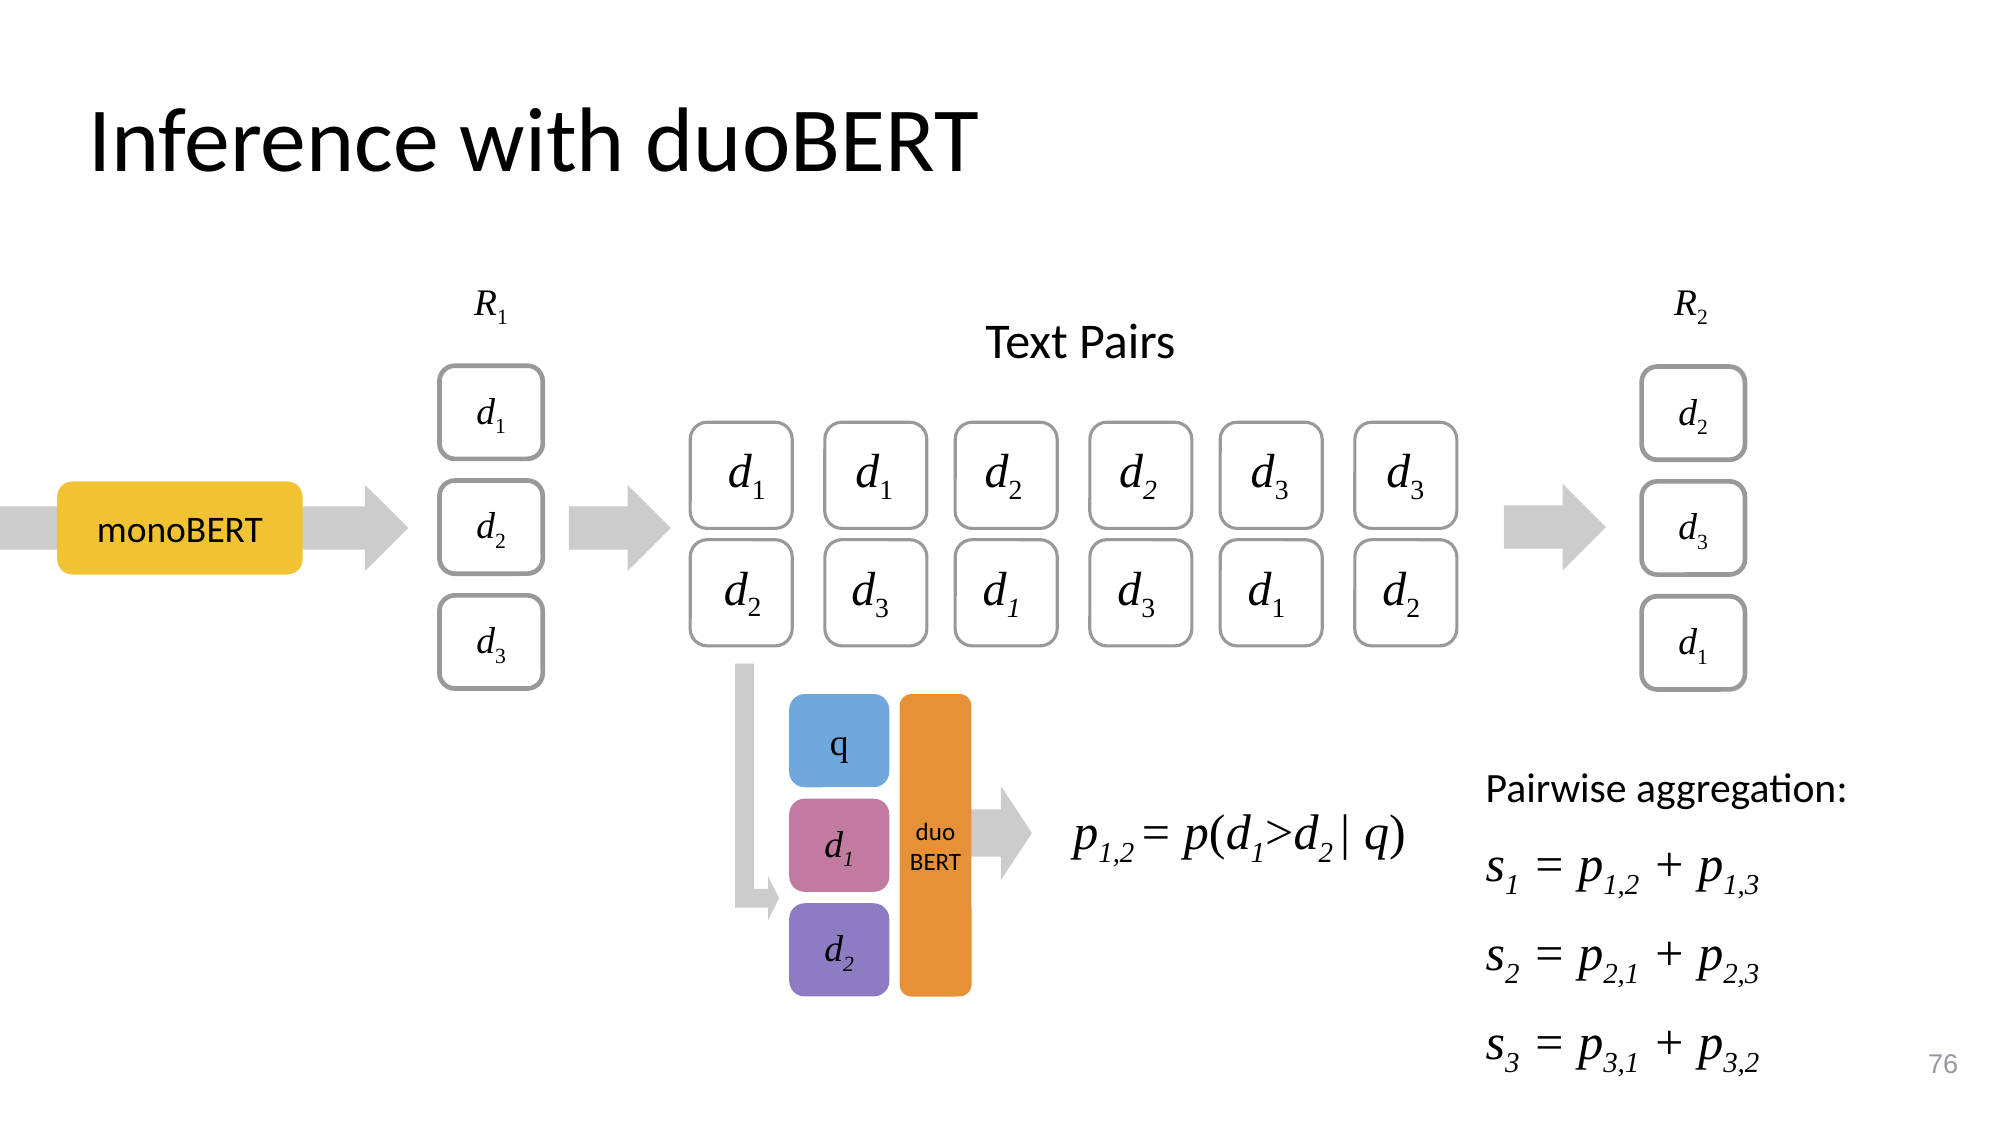

# Inference with duoBERT
R1
R2
d2
d3

d1
Text Pairs

d1
d1
d2
d2
d3
d3

d2
d3
d1
d3
d1
d2
d1
d2
monoBERT

d3
q

p1,2 = p(d1>d2 | q)

d1
duo
BERT
d2
Pairwise aggregation:
s1 = p1,2 + p1,3
s2 = p2,1 + p2,3
s3 = p3,1 + p3,2

76